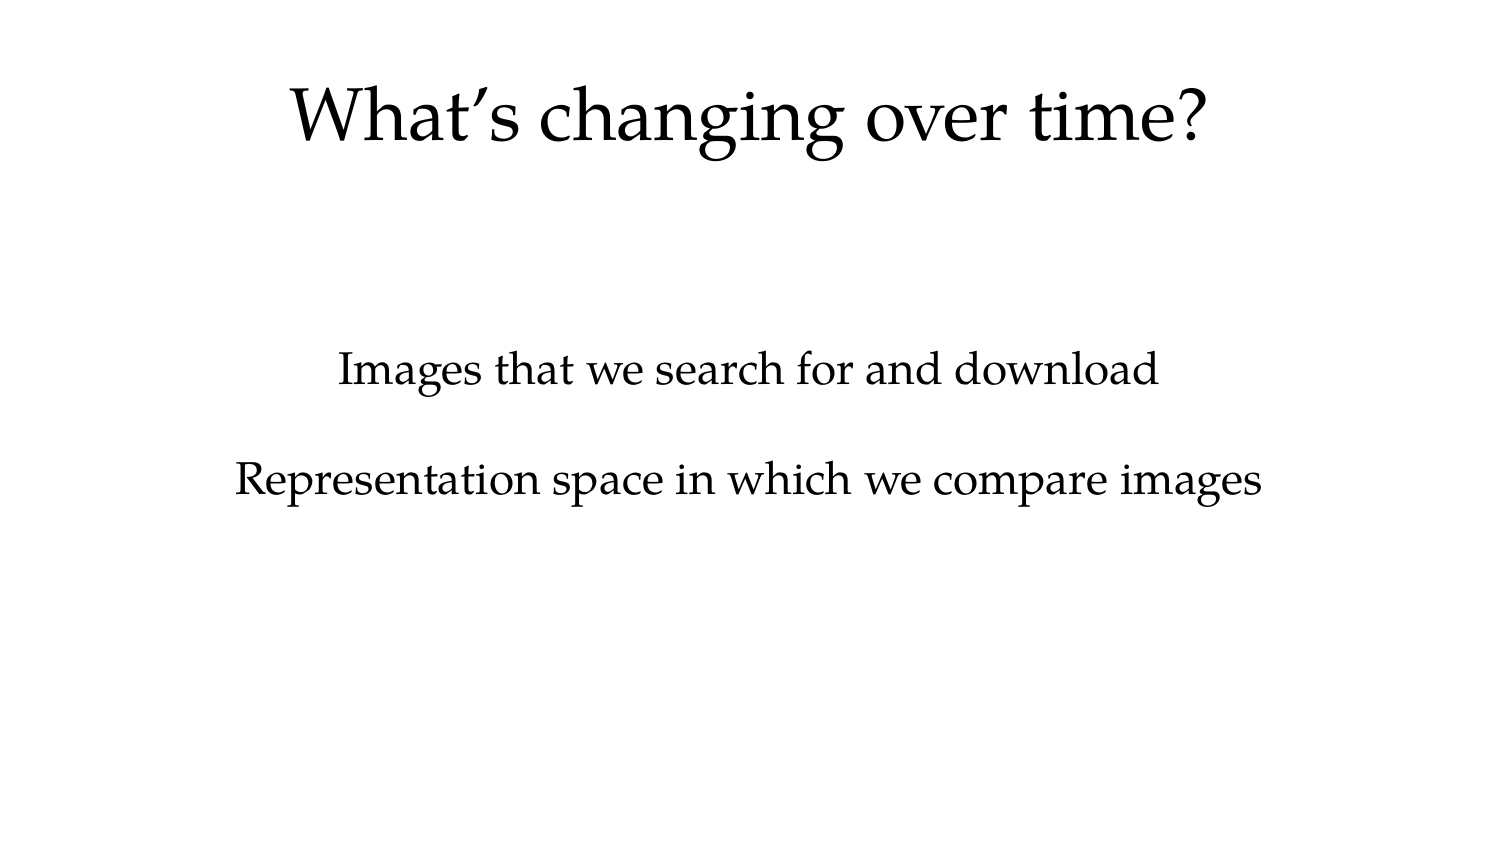

# What’s changing over time?
Images that we search for and download
Representation space in which we compare images